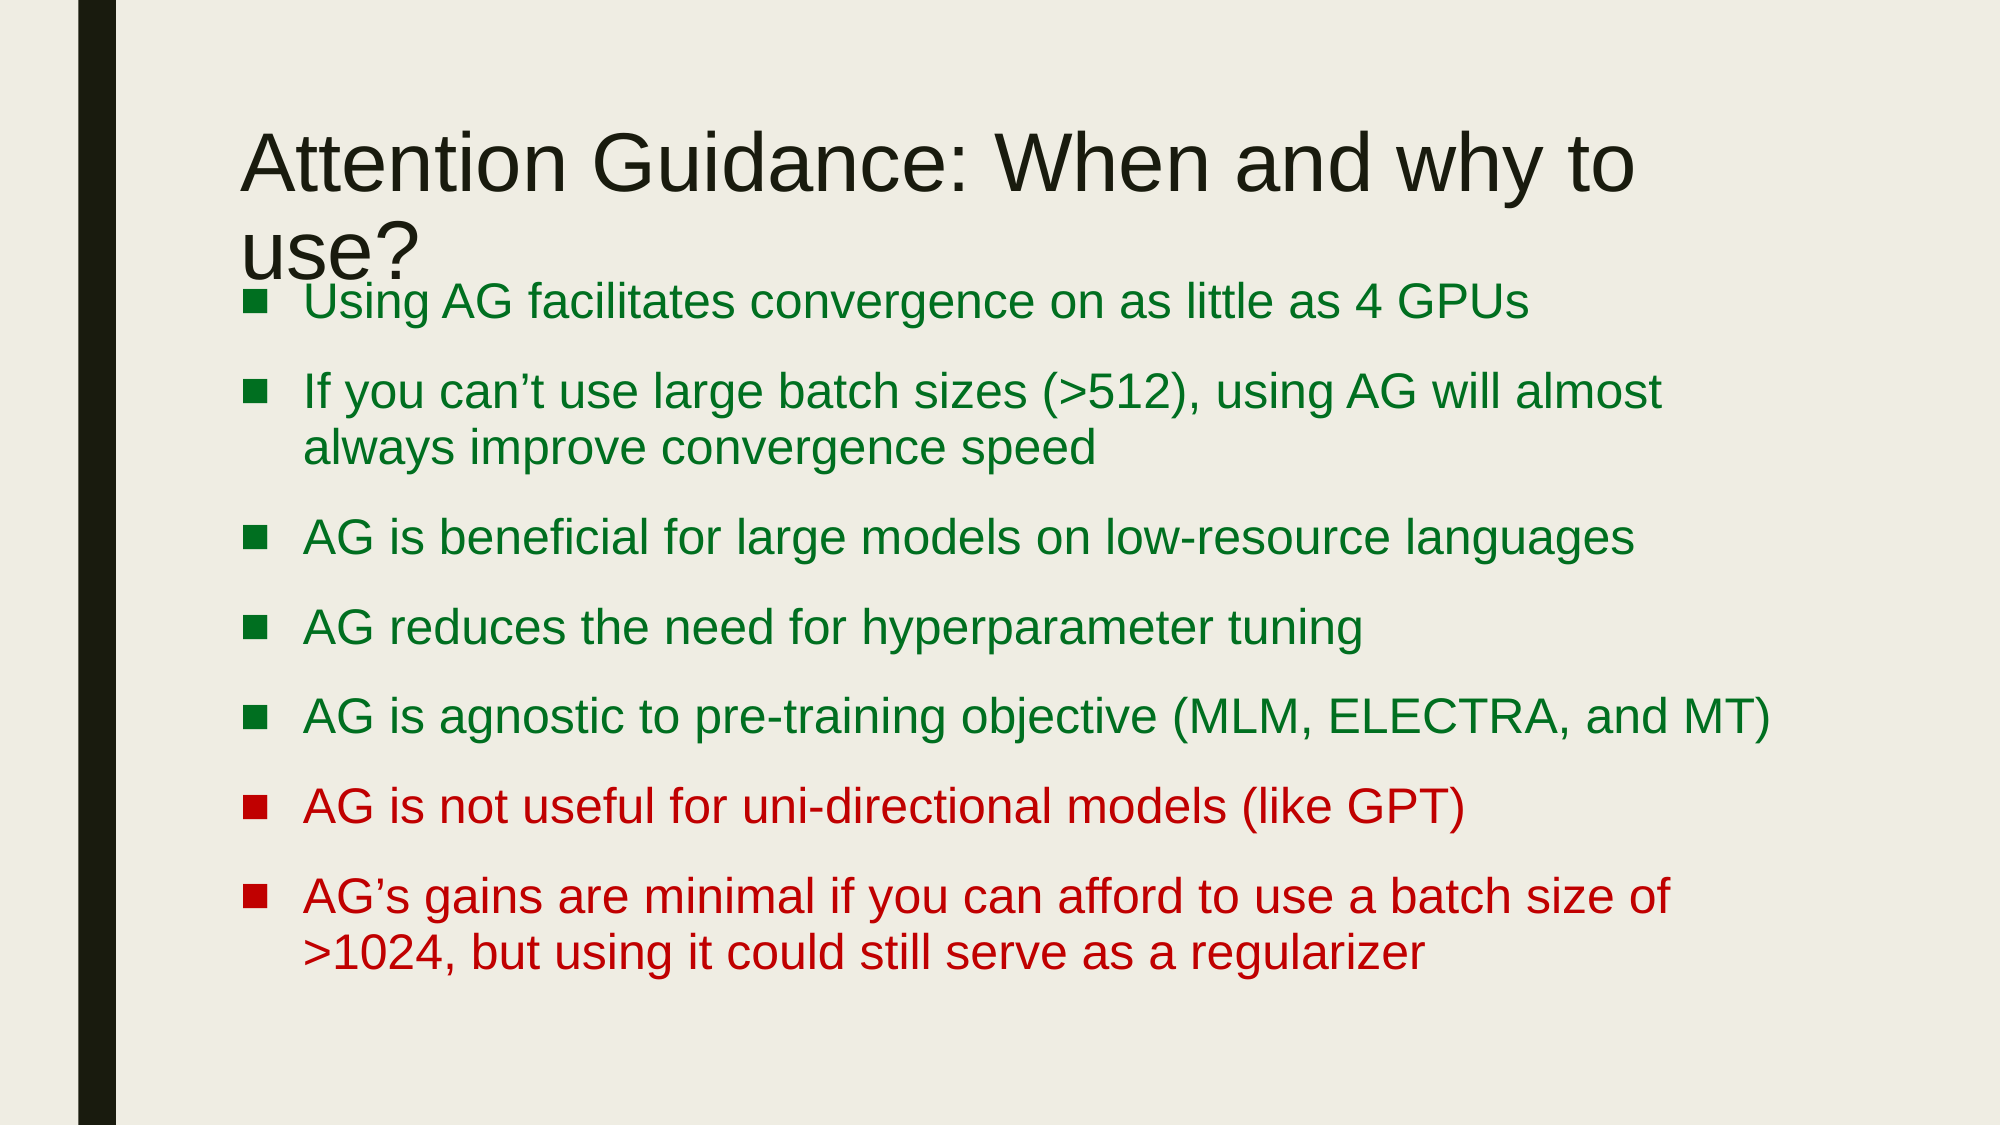

# Attention Guidance: When and why to use?
Using AG facilitates convergence on as little as 4 GPUs
If you can’t use large batch sizes (>512), using AG will almost always improve convergence speed
AG is beneficial for large models on low-resource languages
AG reduces the need for hyperparameter tuning
AG is agnostic to pre-training objective (MLM, ELECTRA, and MT)
AG is not useful for uni-directional models (like GPT)
AG’s gains are minimal if you can afford to use a batch size of >1024, but using it could still serve as a regularizer